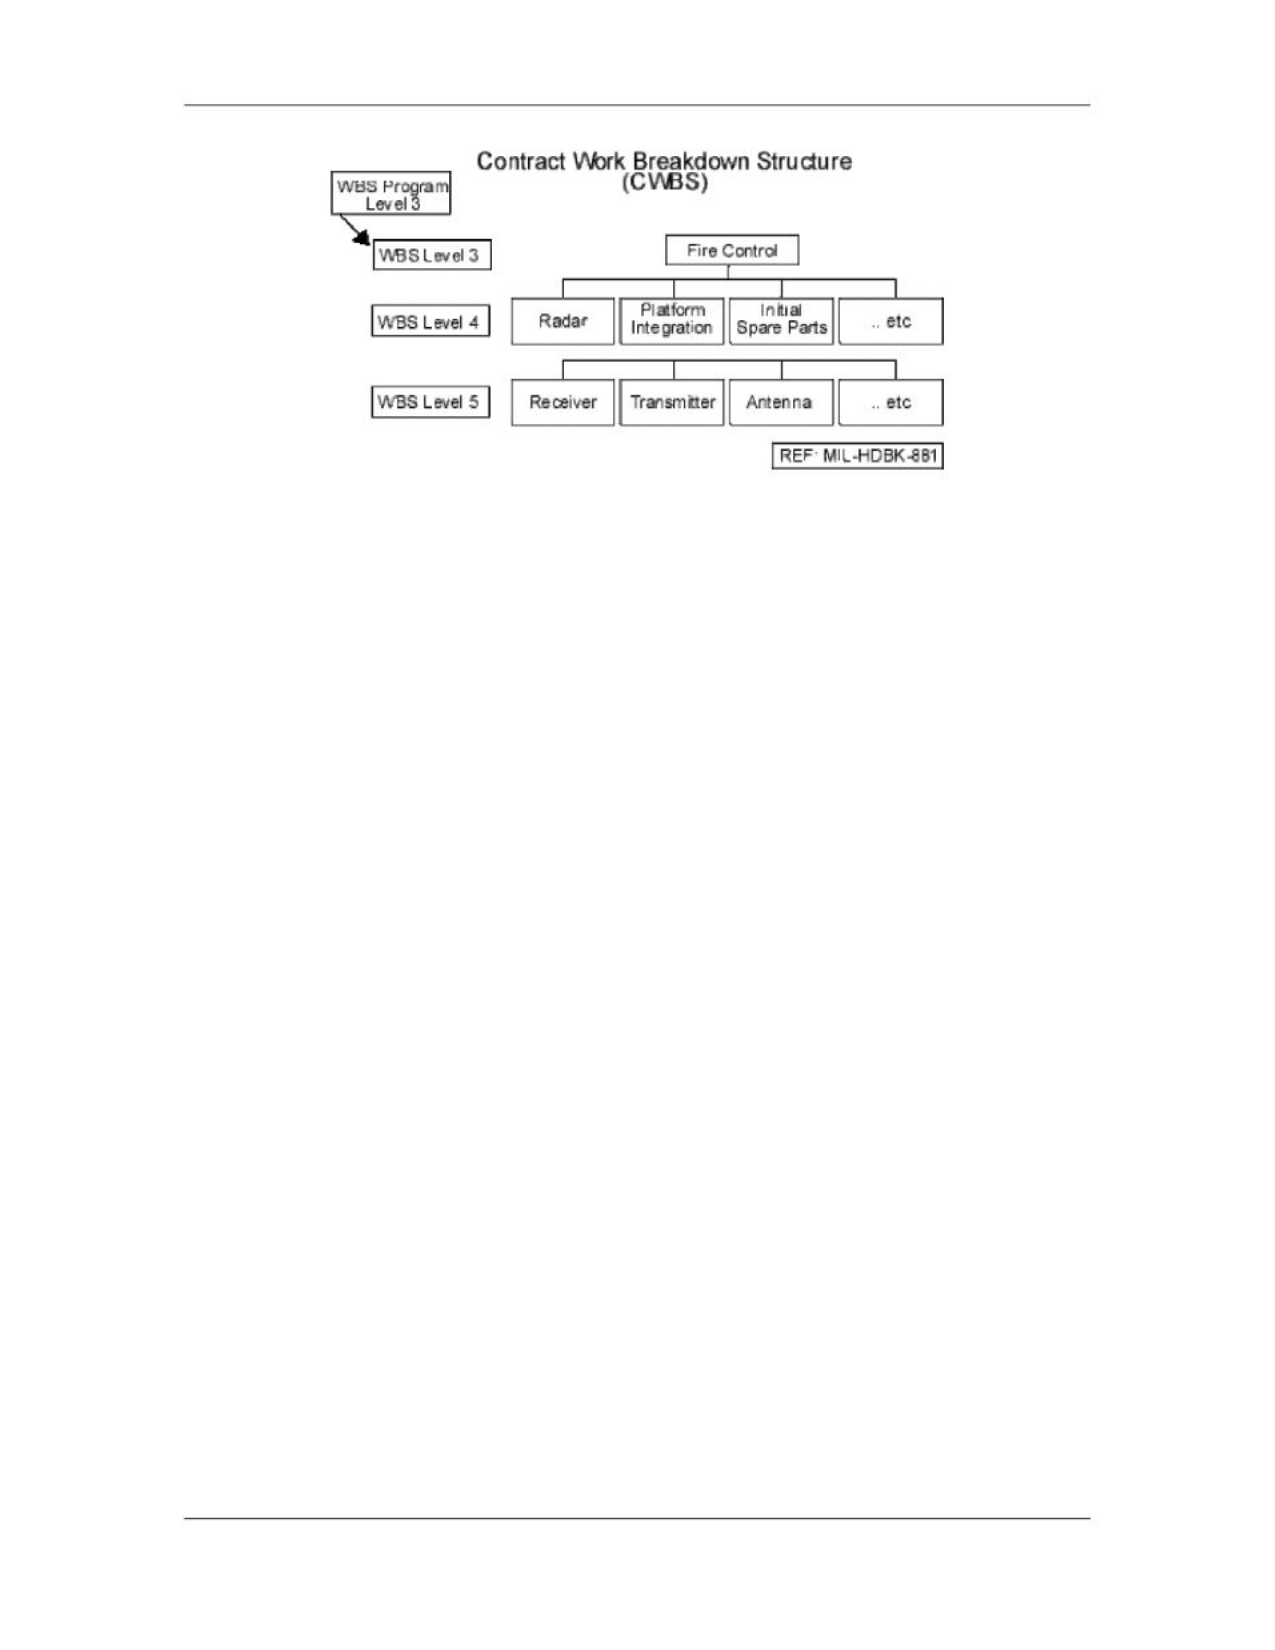

Software Project Management (CS615)

																																																																																										–										Contract WBS: Contractor's Responsibility

																																																																																																									Contractors may extend the work breakdown structure to whatever level they feel

																																																																																																									is necessary to manage the program. Contractors also use the Contract WBS to
																																																																																																									define work packages. Work packages are:

																																																																																																									Discrete portions of the project that can be charged to a single organization.

																																																																																																									Building blocks for program management and cost reporting.

																																																																																																									Remember that a Contract WBS:

																																																																																																									•											Is prepared and maintained by each contractor working on different portions

																																																																																																																								of the program.

																																																																																																									•											Includes the number of levels thought sufficient by the contractor to manage

																																																																																																																								the program.

																																																																																																									•											Must be updated if changes are made to the Program WBS.

																																																																																										b)						Program WBS

																																																																																																									A Program WBS is defined as "the work breakdown that covers the acquisition of

																																																																																																									a specific defense materiel item and is related to contractual effort."

																																																																																																									A Program WBS is:

																																																																																																									•											Tailored to each specific program.

																																																																																																									•											Prepared and maintained by the Government.

																																																																																																									•											Provides a basis for developing the Contract WBS.

																																																																																										– 						Program WBS Levels

																																																																																						                                                                                                                                 250

																																																																																																																																																																																						© Copyright Virtual University of Pakistan